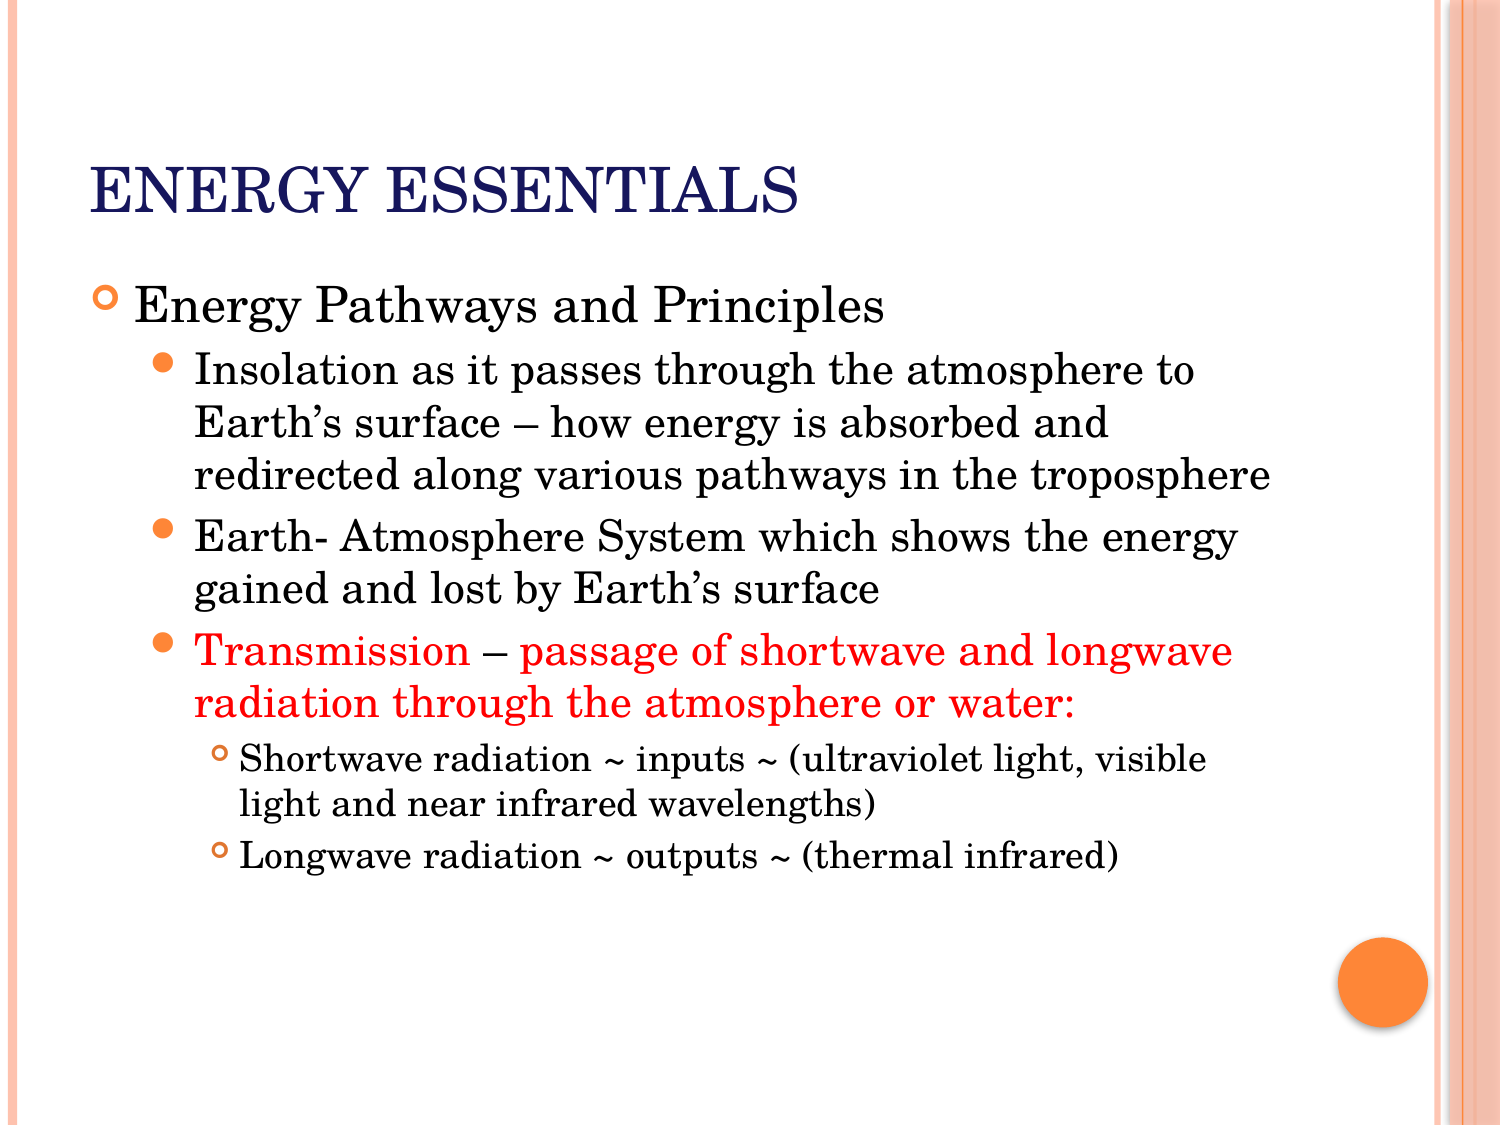

# Energy Essentials

Energy Pathways and Principles
Insolation as it passes through the atmosphere to Earth’s surface – how energy is absorbed and redirected along various pathways in the troposphere
Earth- Atmosphere System which shows the energy gained and lost by Earth’s surface
Transmission – passage of shortwave and longwave radiation through the atmosphere or water:
Shortwave radiation ~ inputs ~ (ultraviolet light, visible light and near infrared wavelengths)
Longwave radiation ~ outputs ~ (thermal infrared)